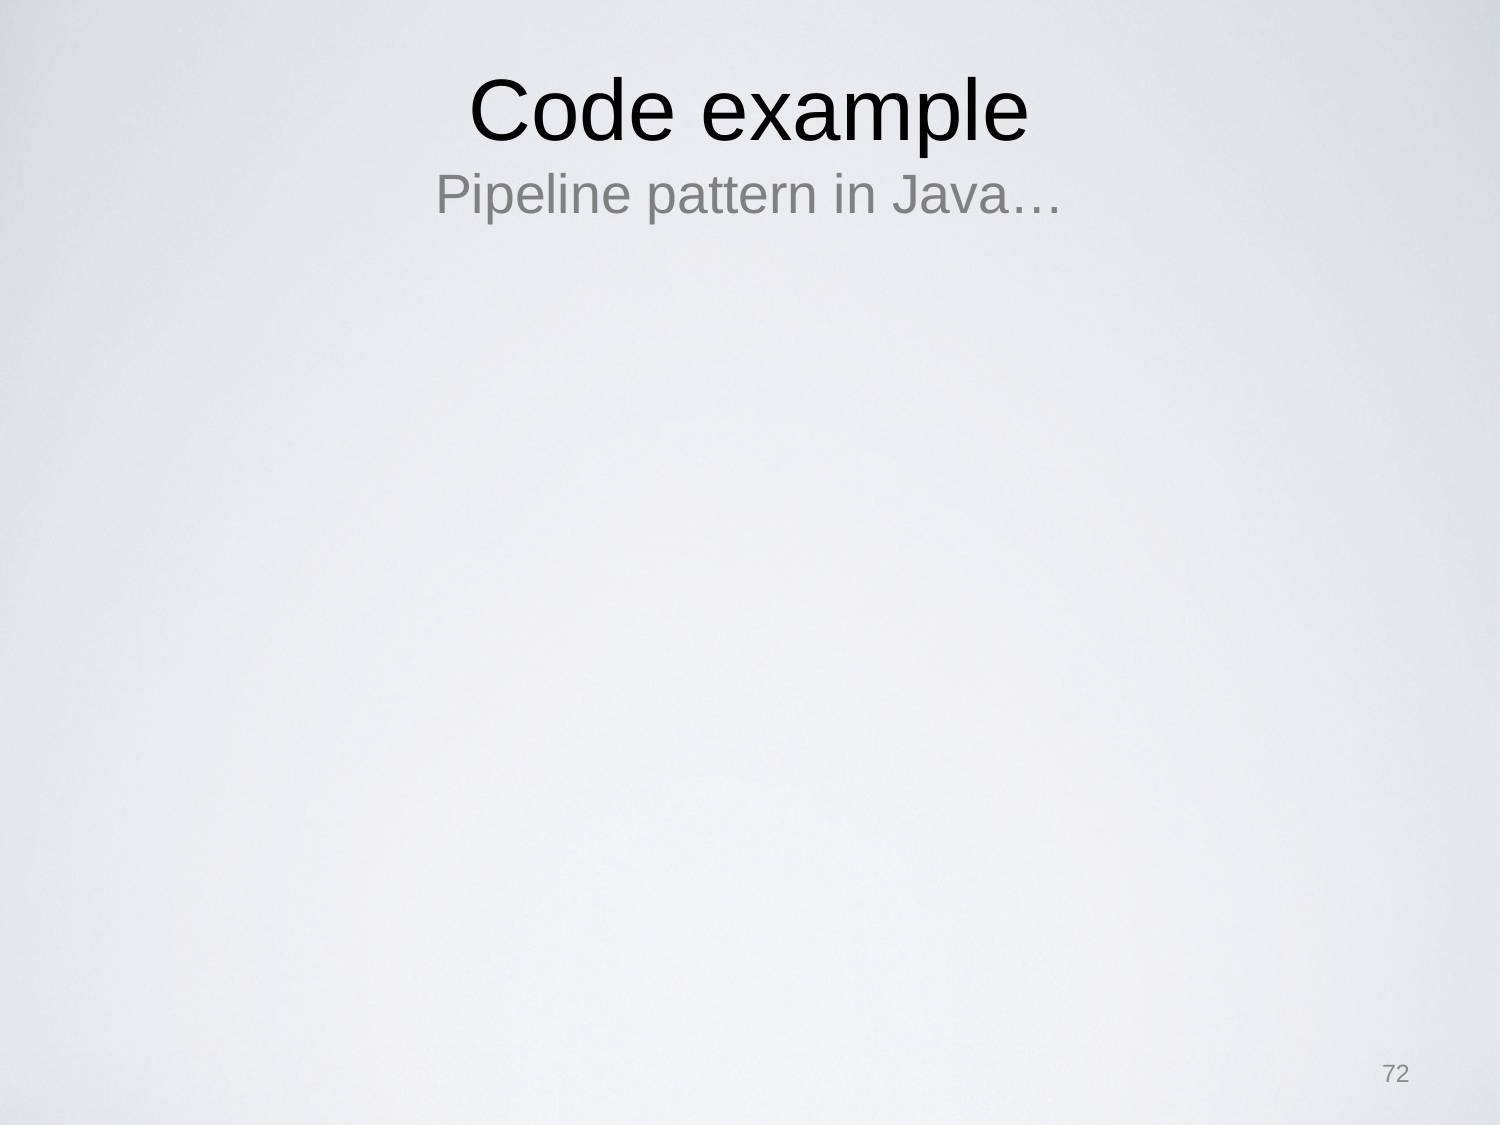

# Code example Pipeline pattern in Java…
72